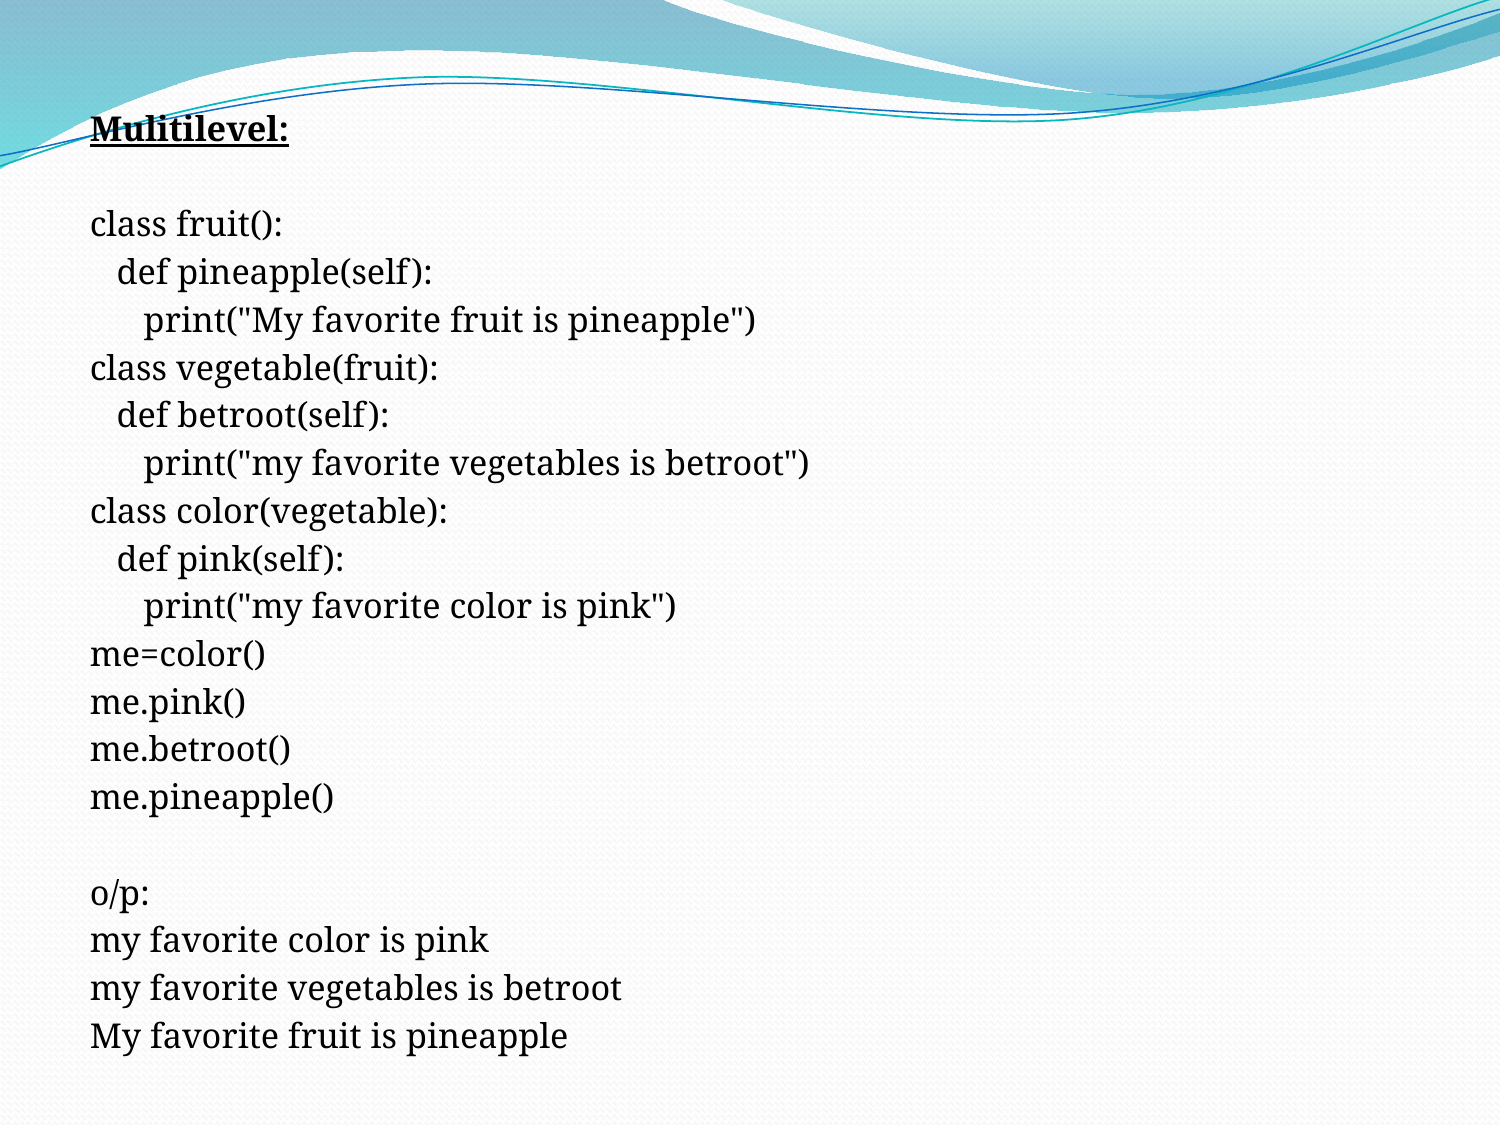

Mulitilevel:

class fruit():
   def pineapple(self):
      print("My favorite fruit is pineapple")
class vegetable(fruit):
   def betroot(self):
      print("my favorite vegetables is betroot")
class color(vegetable):
   def pink(self):
      print("my favorite color is pink")
me=color()
me.pink()
me.betroot()
me.pineapple()

o/p:
my favorite color is pink
my favorite vegetables is betroot
My favorite fruit is pineapple